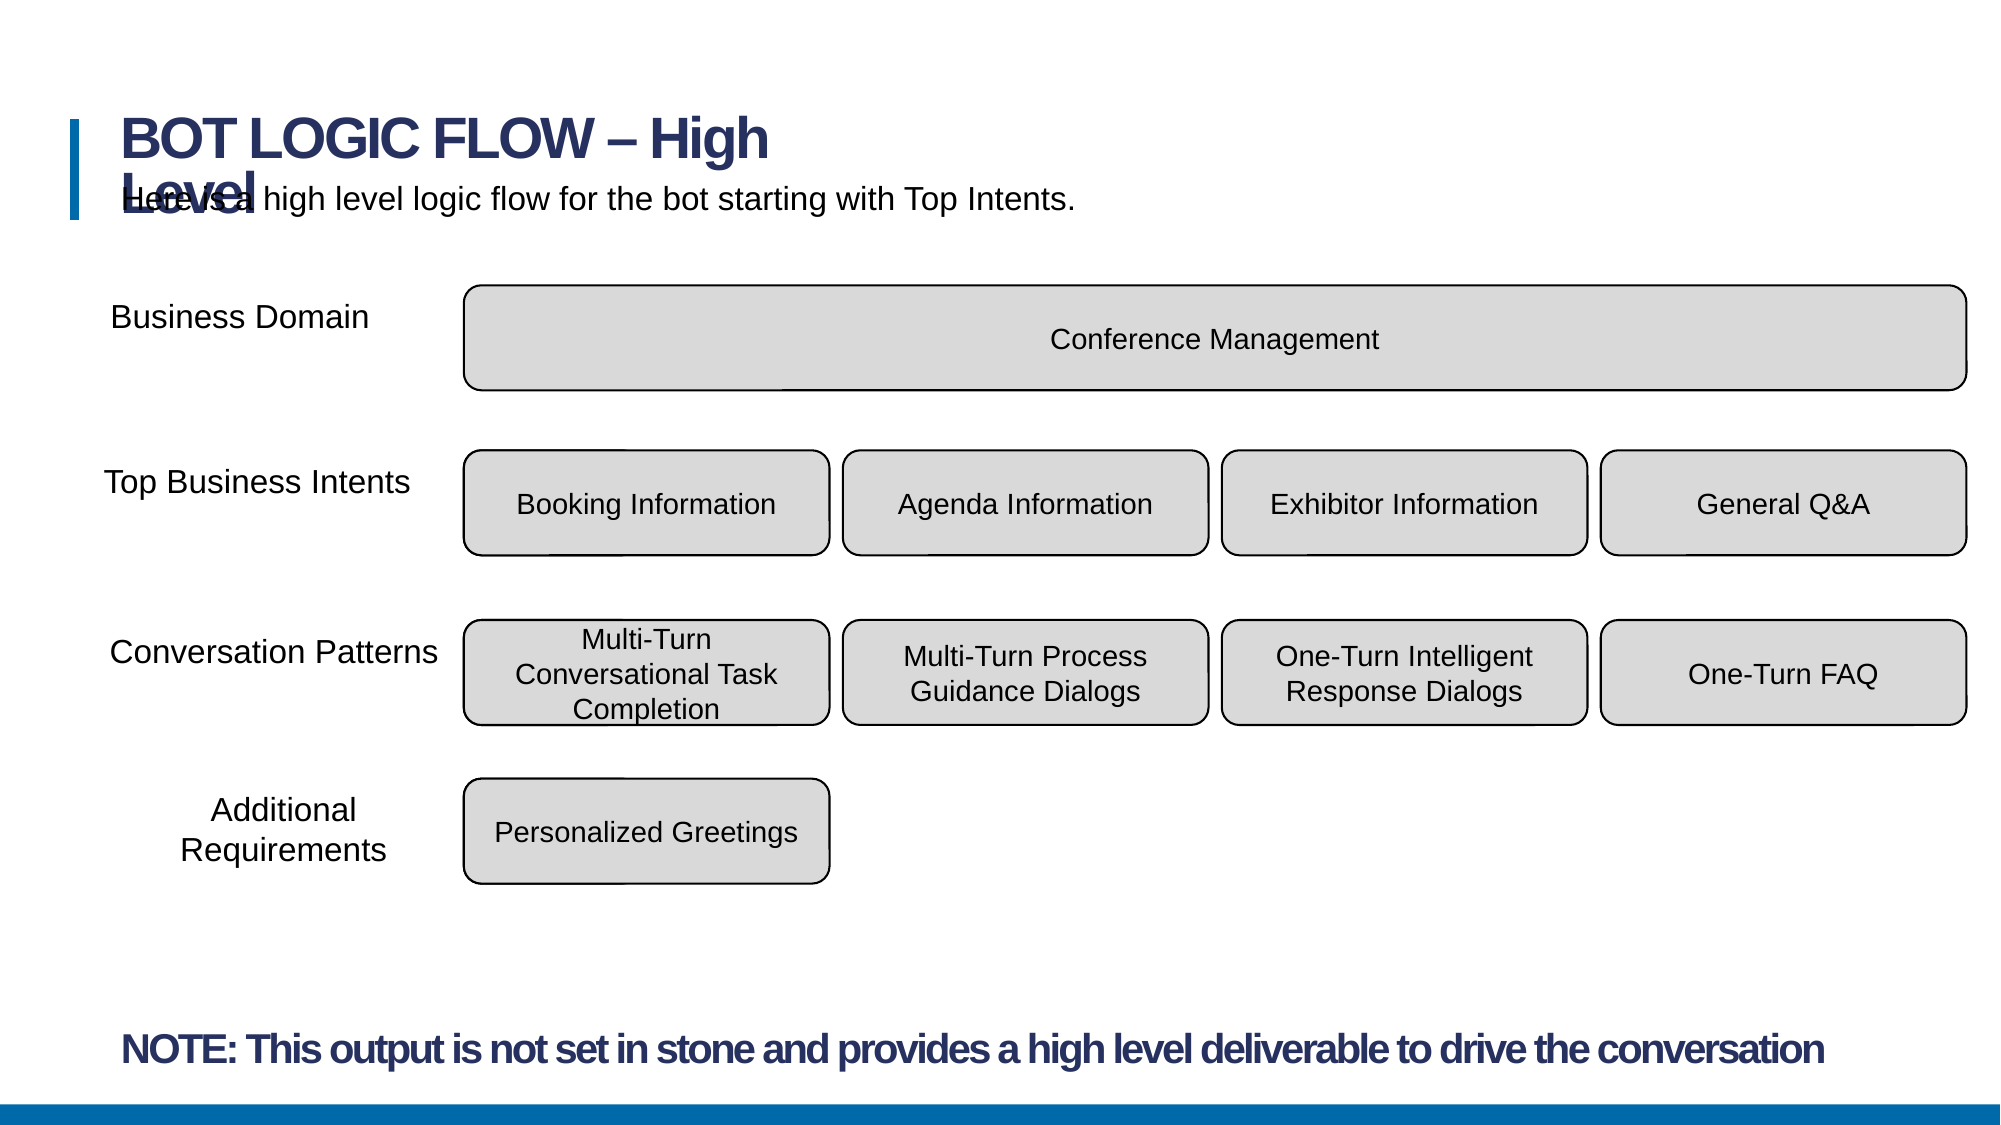

BOT LOGIC FLOW – High Level
Here is a high level logic flow for the bot starting with Top Intents.
Conference Management
Business Domain
Get video
Booking Information
Agenda Information
Exhibitor Information
General Q&A
Top Business Intents
Multi-Turn Process Guidance Dialogs
Get video
Multi-Turn Conversational Task Completion
One-Turn Intelligent Response Dialogs
One-Turn FAQ
Conversation Patterns
Get video
Personalized Greetings
Additional Requirements
NOTE: This output is not set in stone and provides a high level deliverable to drive the conversation